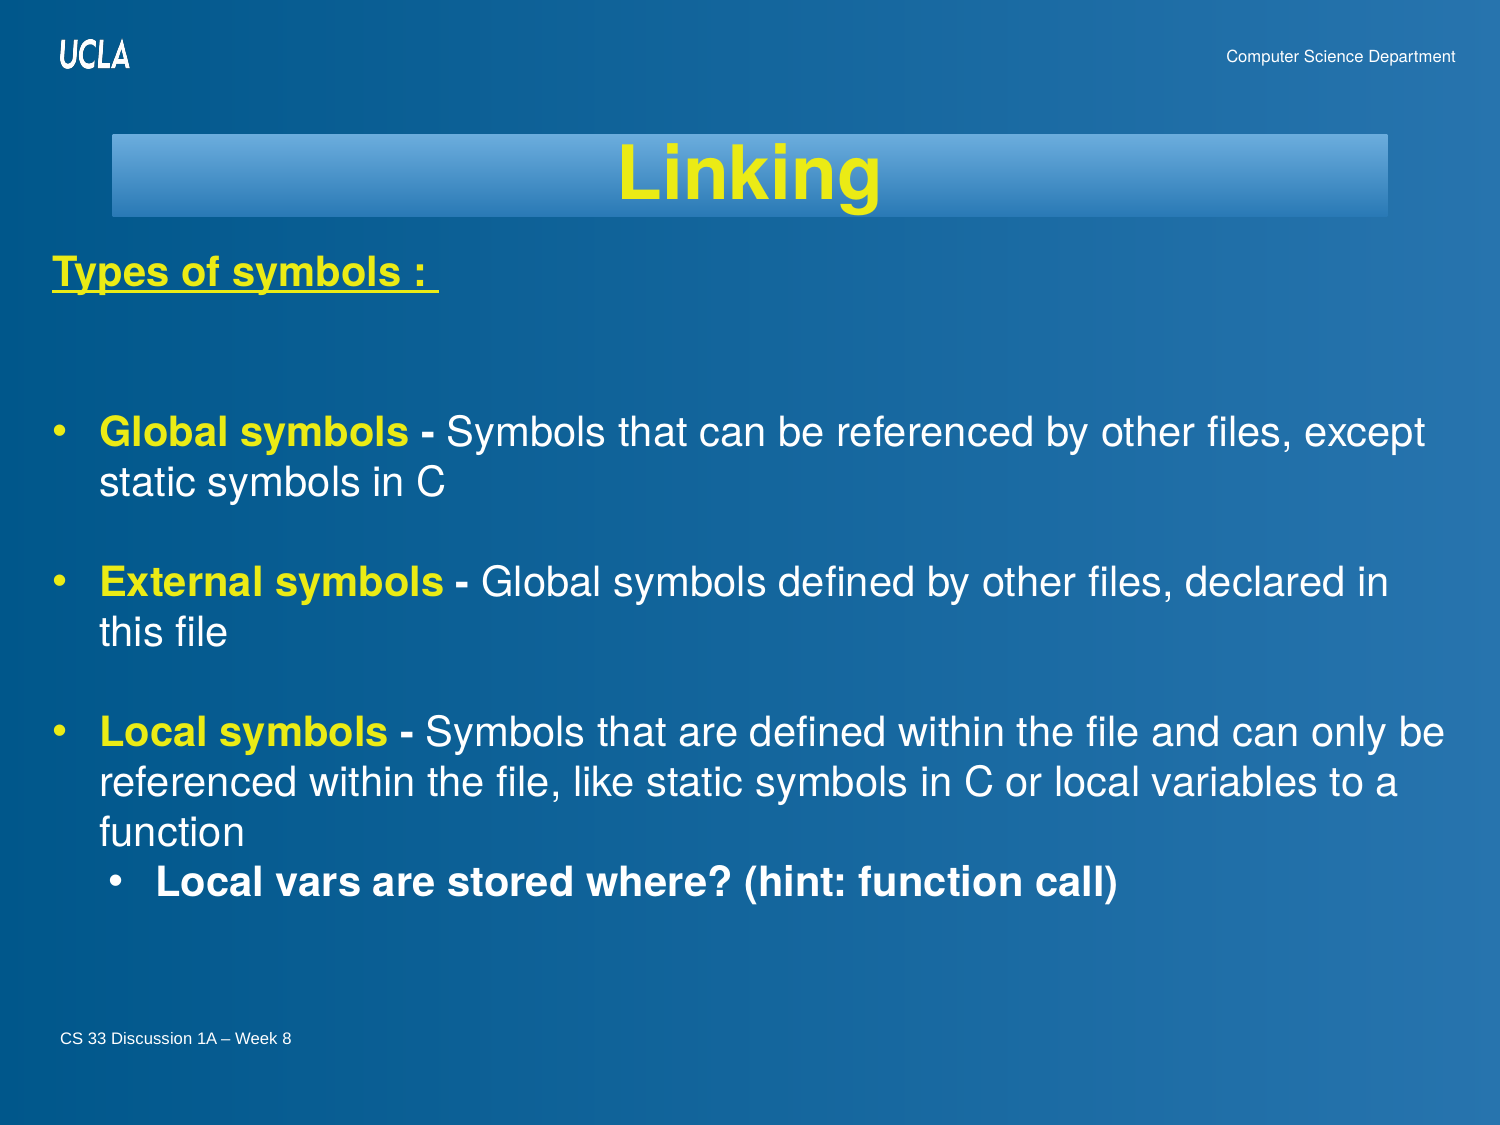

# Linking
Types of symbols :

Global symbols - Symbols that can be referenced by other files, except static symbols in C

External symbols - Global symbols defined by other files, declared in this file

Local symbols - Symbols that are defined within the file and can only be referenced within the file, like static symbols in C or local variables to a function
Local vars are stored where? (hint: function call)